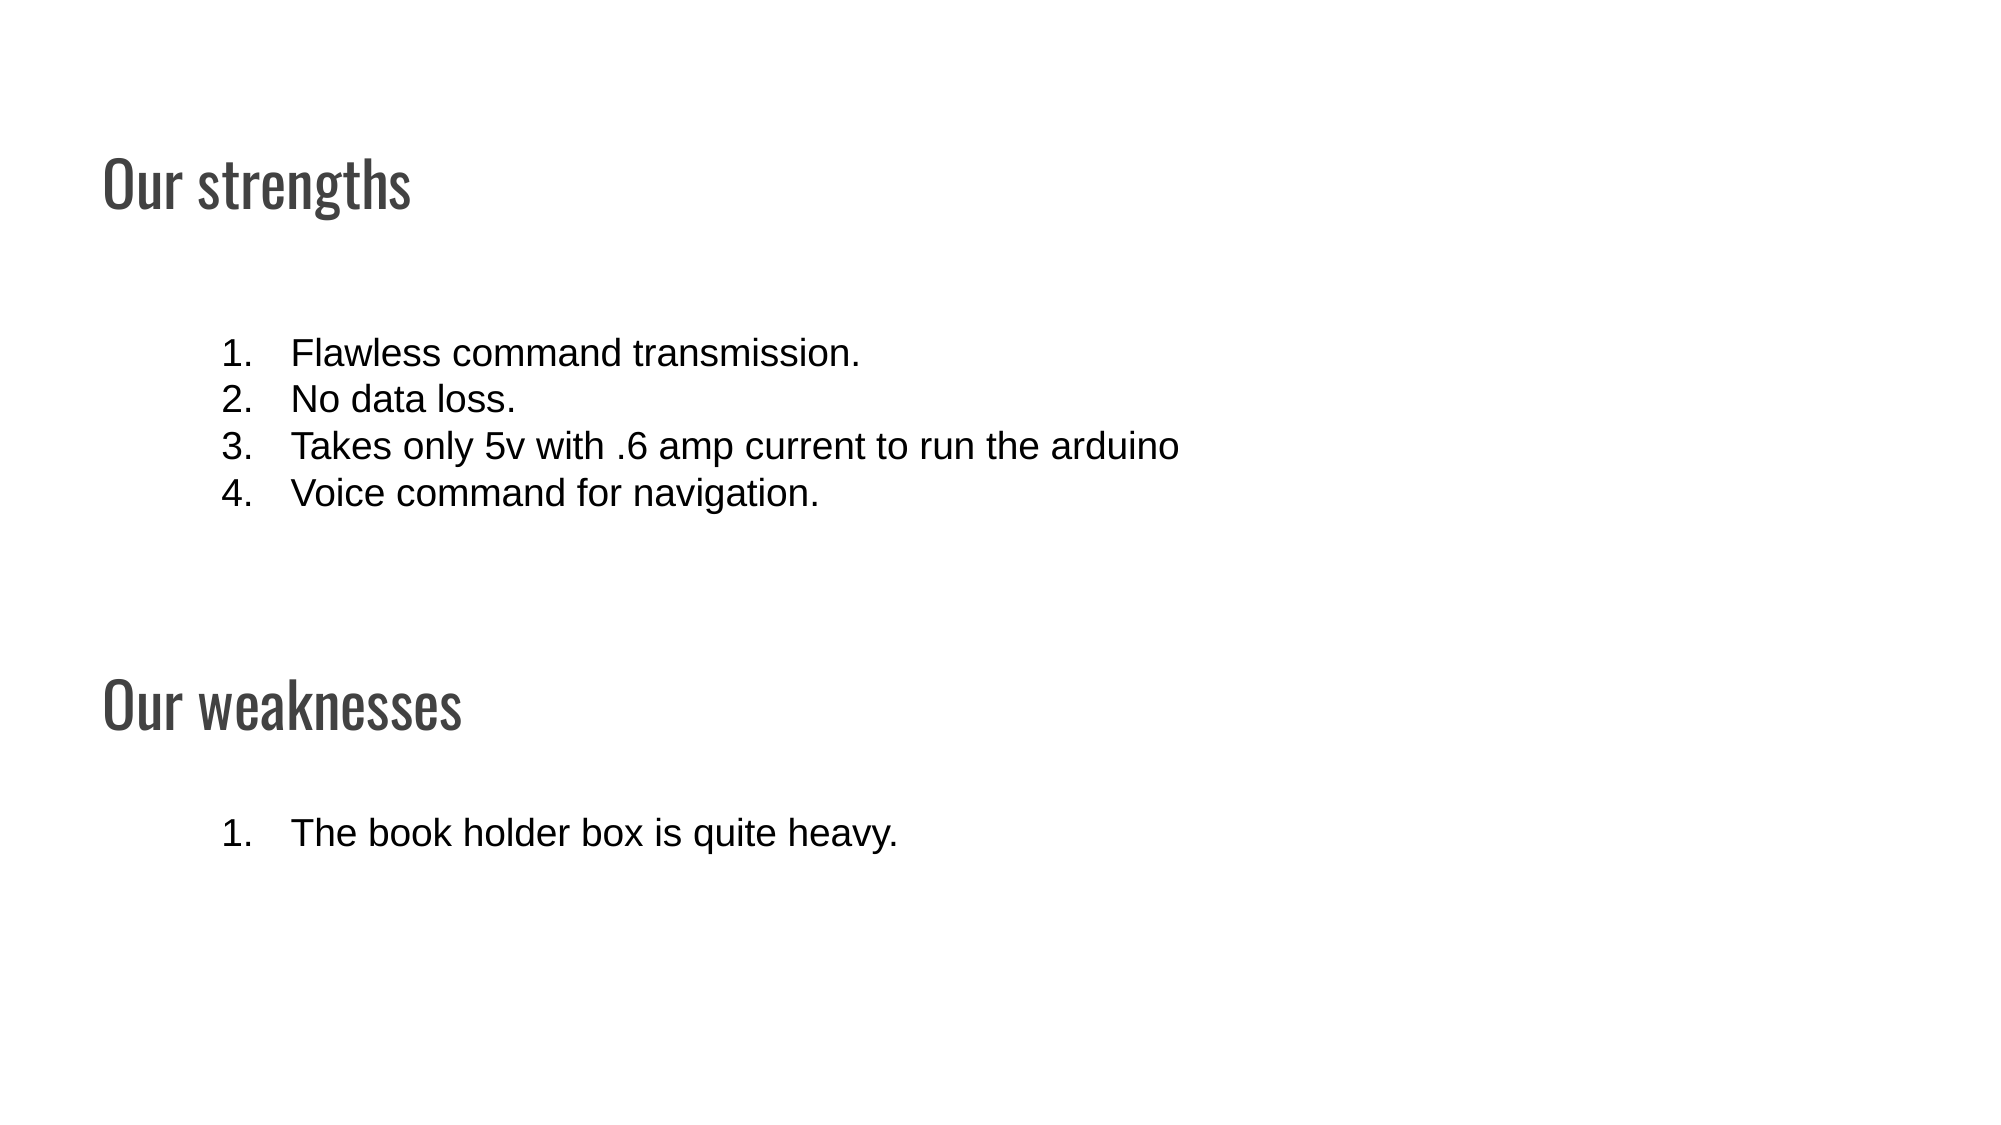

# Our strengths

Flawless command transmission.
No data loss.
Takes only 5v with .6 amp current to run the arduino
Voice command for navigation.

 Our weaknesses

The book holder box is quite heavy.